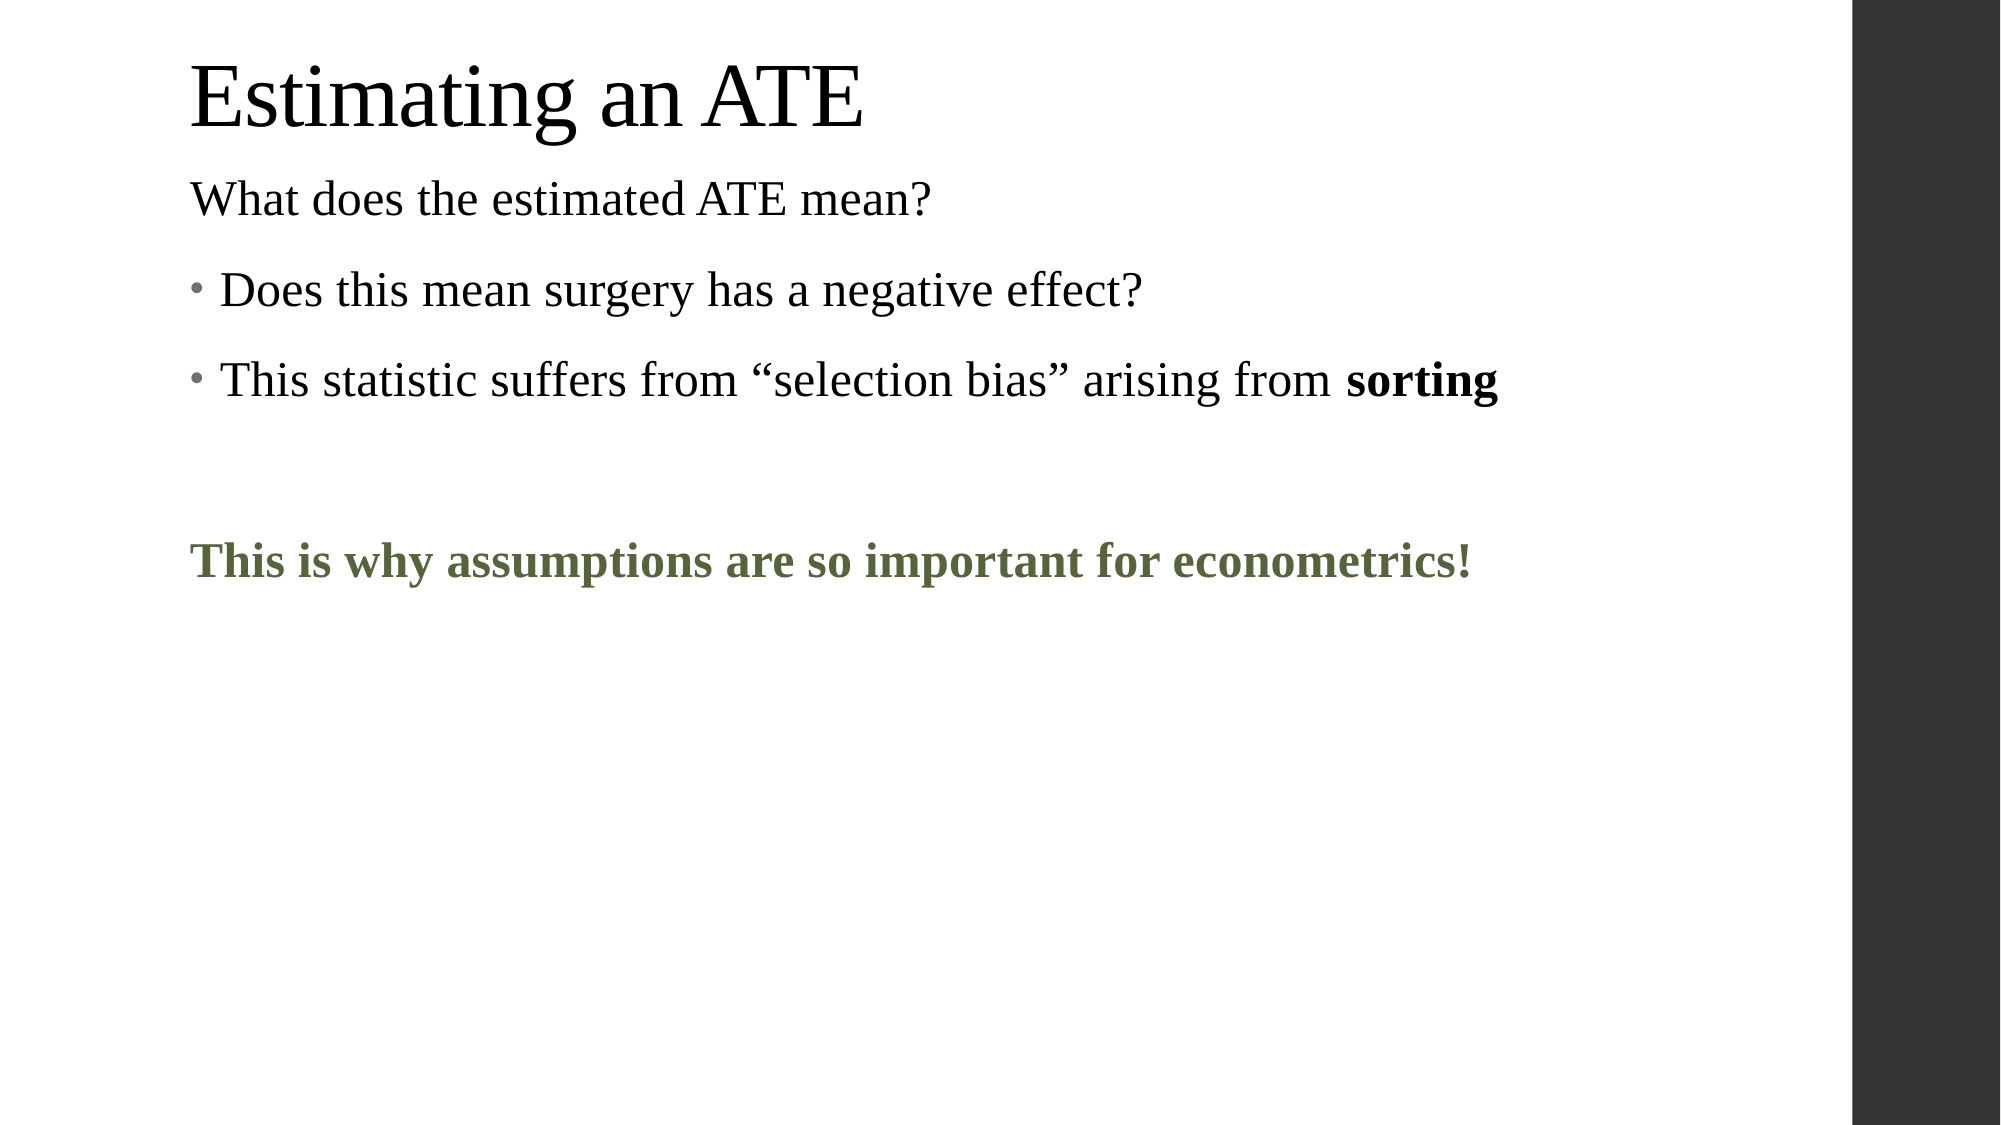

# Estimating an ATE
What does the estimated ATE mean?
Does this mean surgery has a negative effect?
This statistic suffers from “selection bias” arising from sorting

This is why assumptions are so important for econometrics!